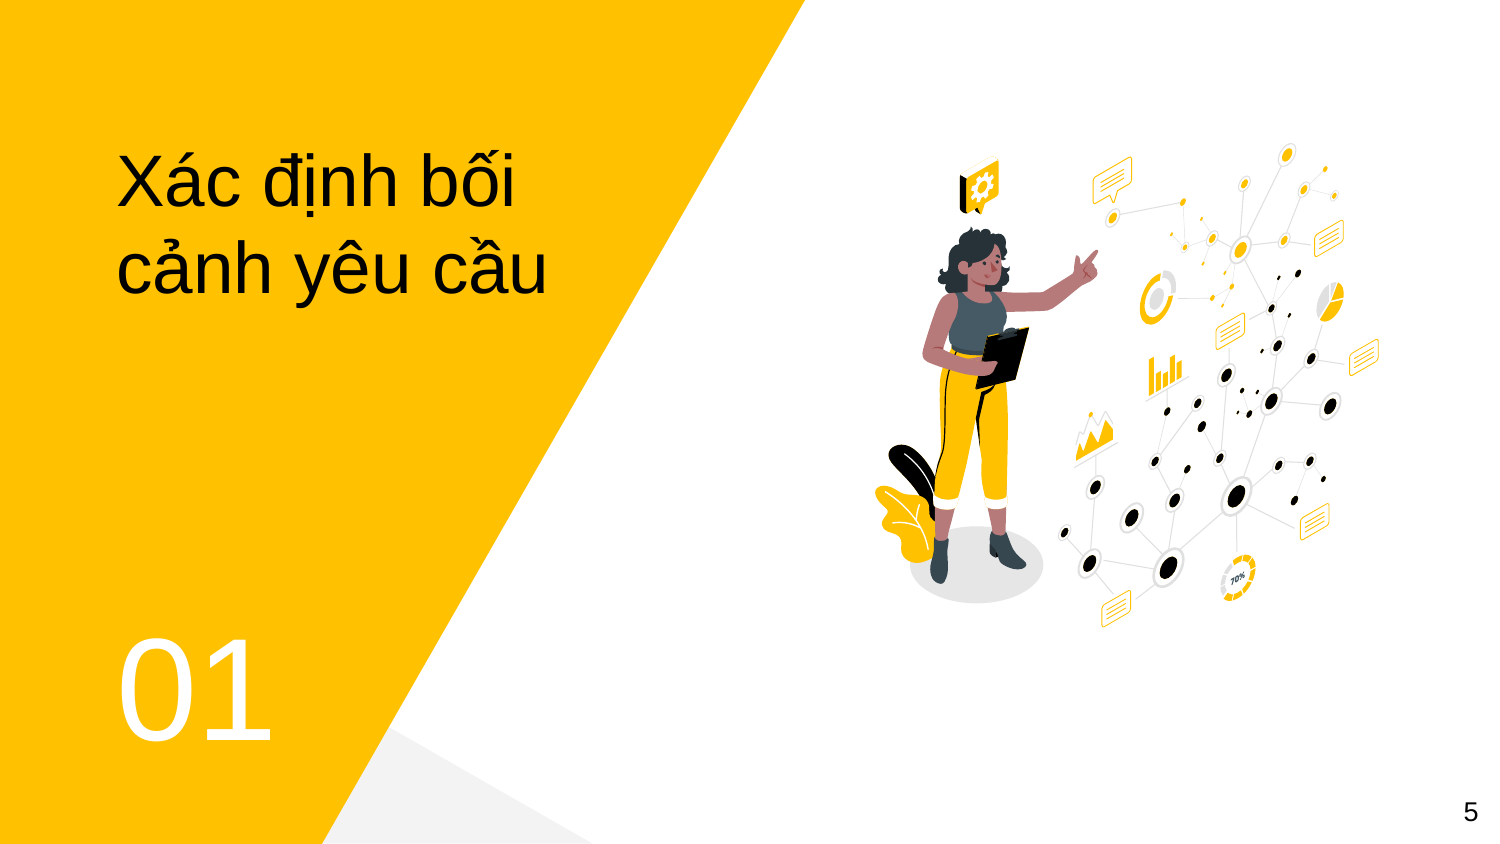

# Xác định bối cảnh yêu cầu

01
5